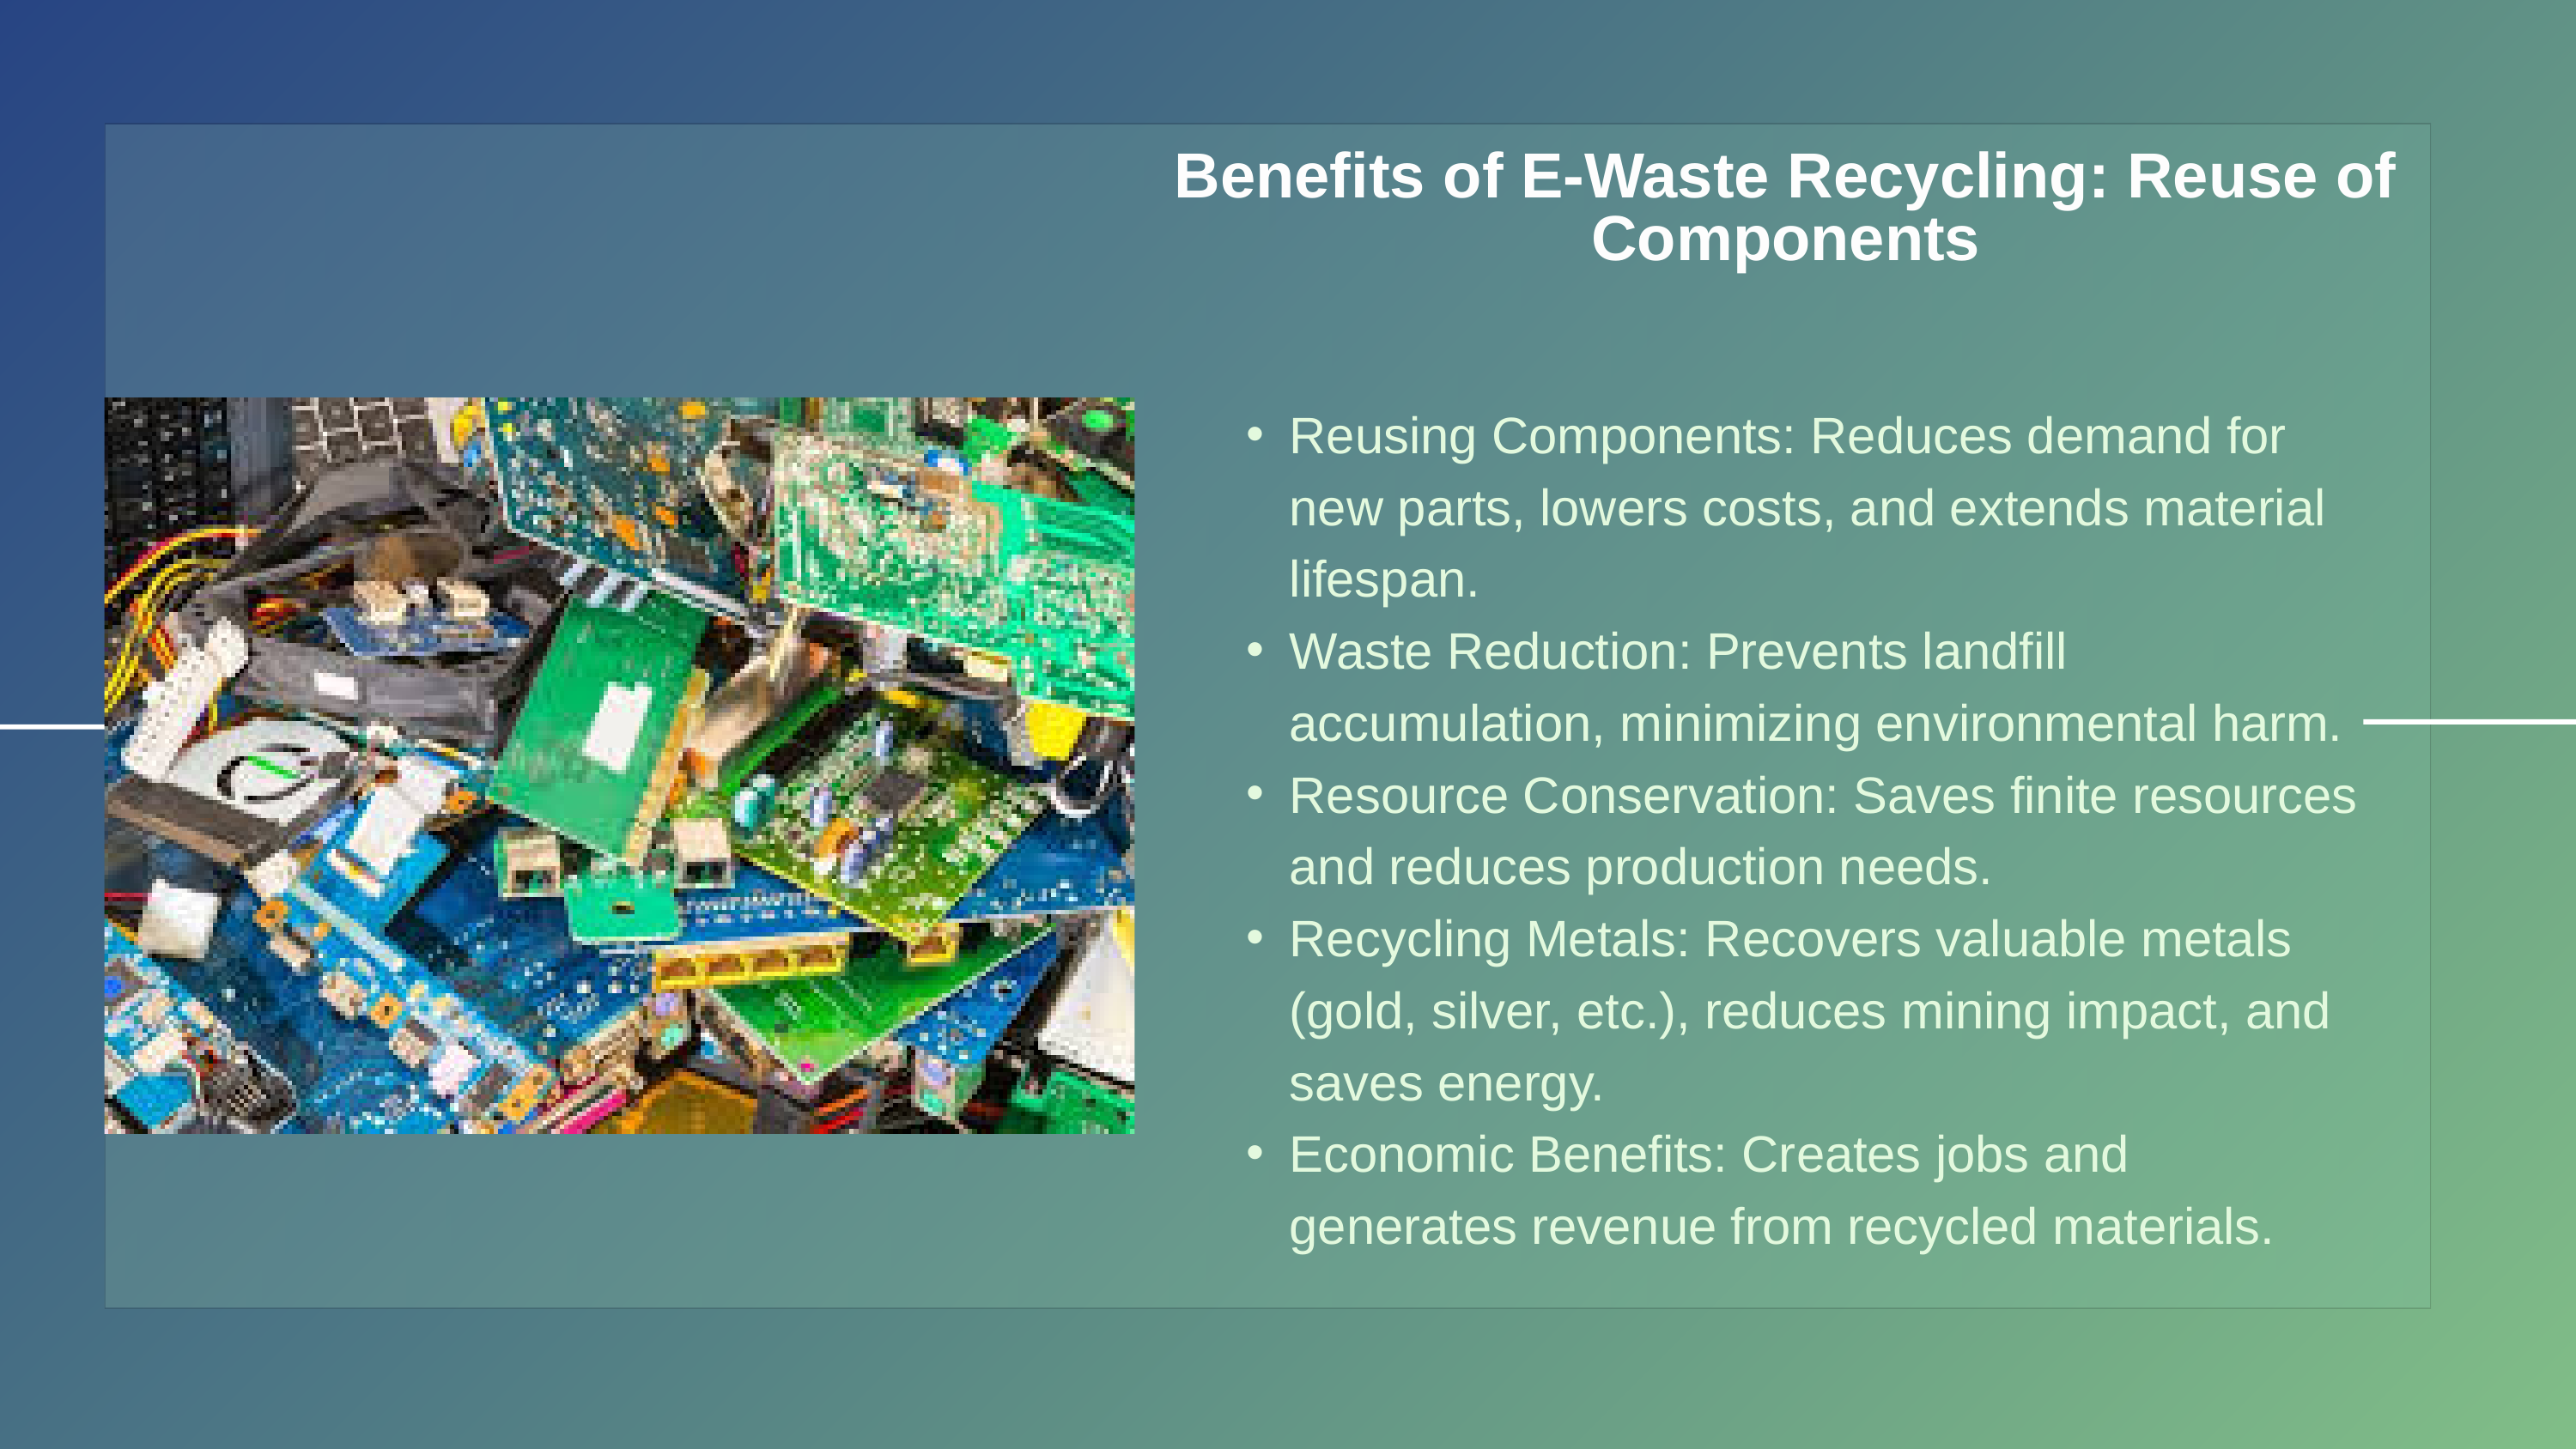

Benefits of E-Waste Recycling: Reuse of Components

Reusing Components: Reduces demand for new parts, lowers costs, and extends material lifespan.
Waste Reduction: Prevents landfill accumulation, minimizing environmental harm.
Resource Conservation: Saves finite resources and reduces production needs.
Recycling Metals: Recovers valuable metals (gold, silver, etc.), reduces mining impact, and saves energy.
Economic Benefits: Creates jobs and generates revenue from recycled materials.